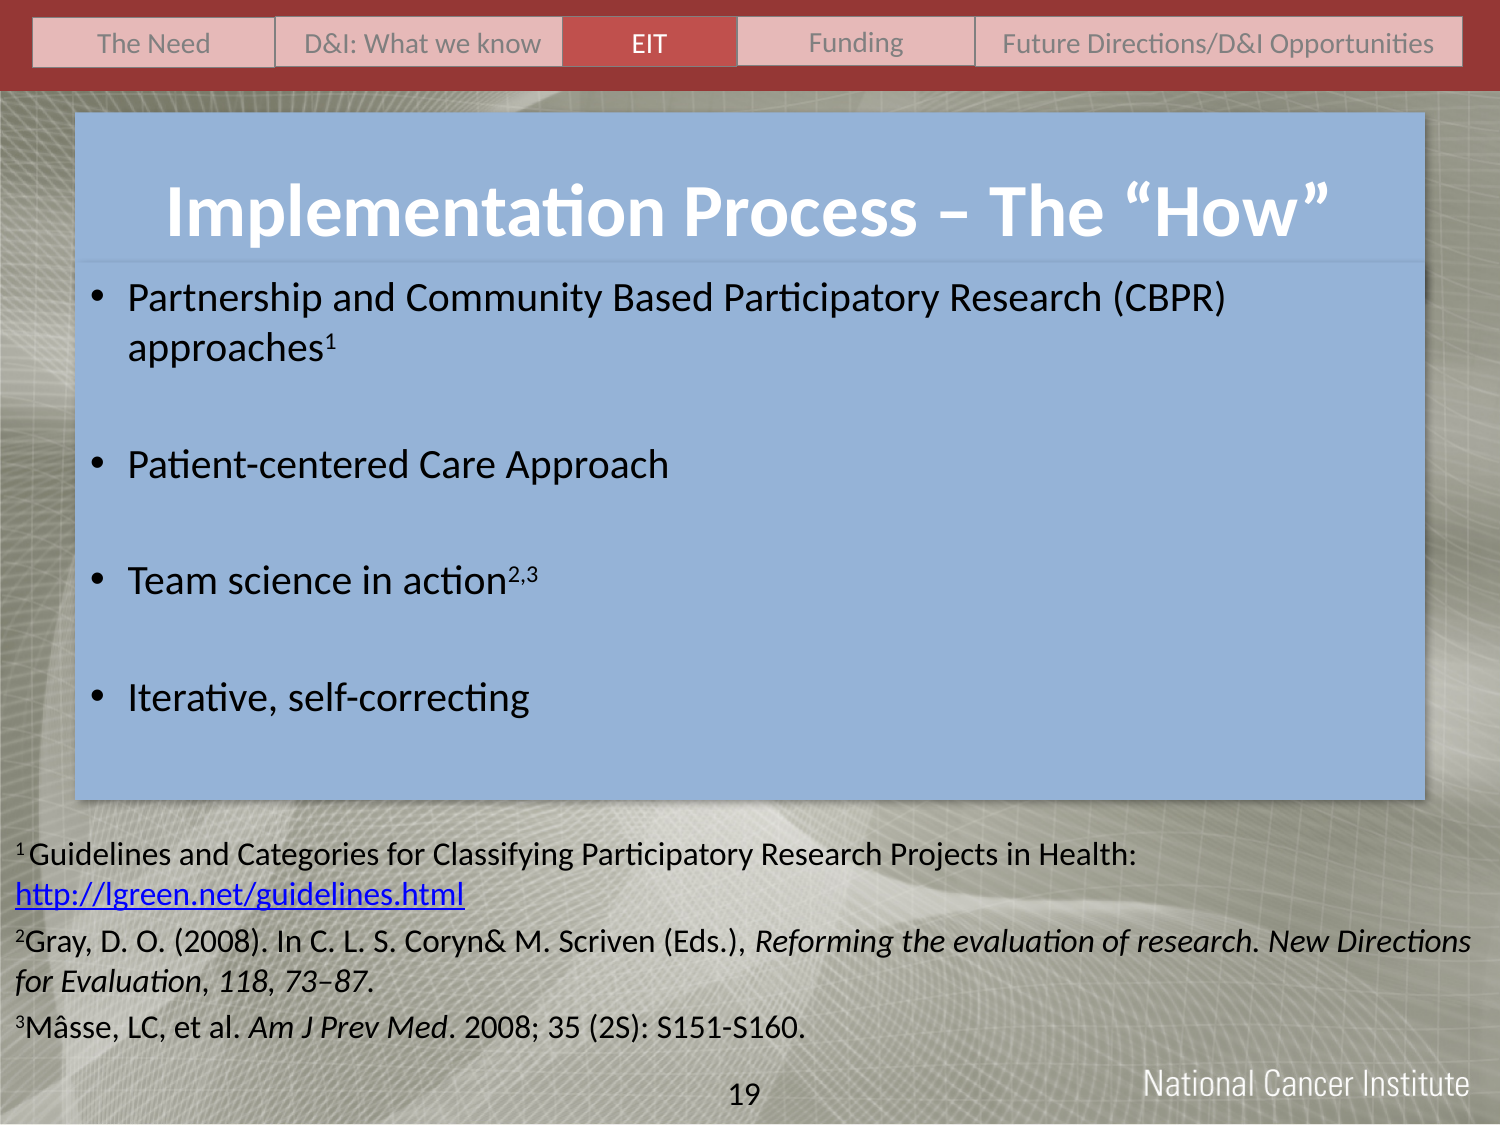

Funding
D&I: What we know
EIT
Future Directions/D&I Opportunities
The Need
# Implementation Process – The “How”
Partnership and Community Based Participatory Research (CBPR) approaches1

Patient-centered Care Approach

Team science in action2,3

Iterative, self-correcting

1 Guidelines and Categories for Classifying Participatory Research Projects in Health: http://lgreen.net/guidelines.html
2Gray, D. O. (2008). In C. L. S. Coryn& M. Scriven (Eds.), Reforming the evaluation of research. New Directions for Evaluation, 118, 73–87.
3Mâsse, LC, et al. Am J Prev Med. 2008; 35 (2S): S151-S160.

19